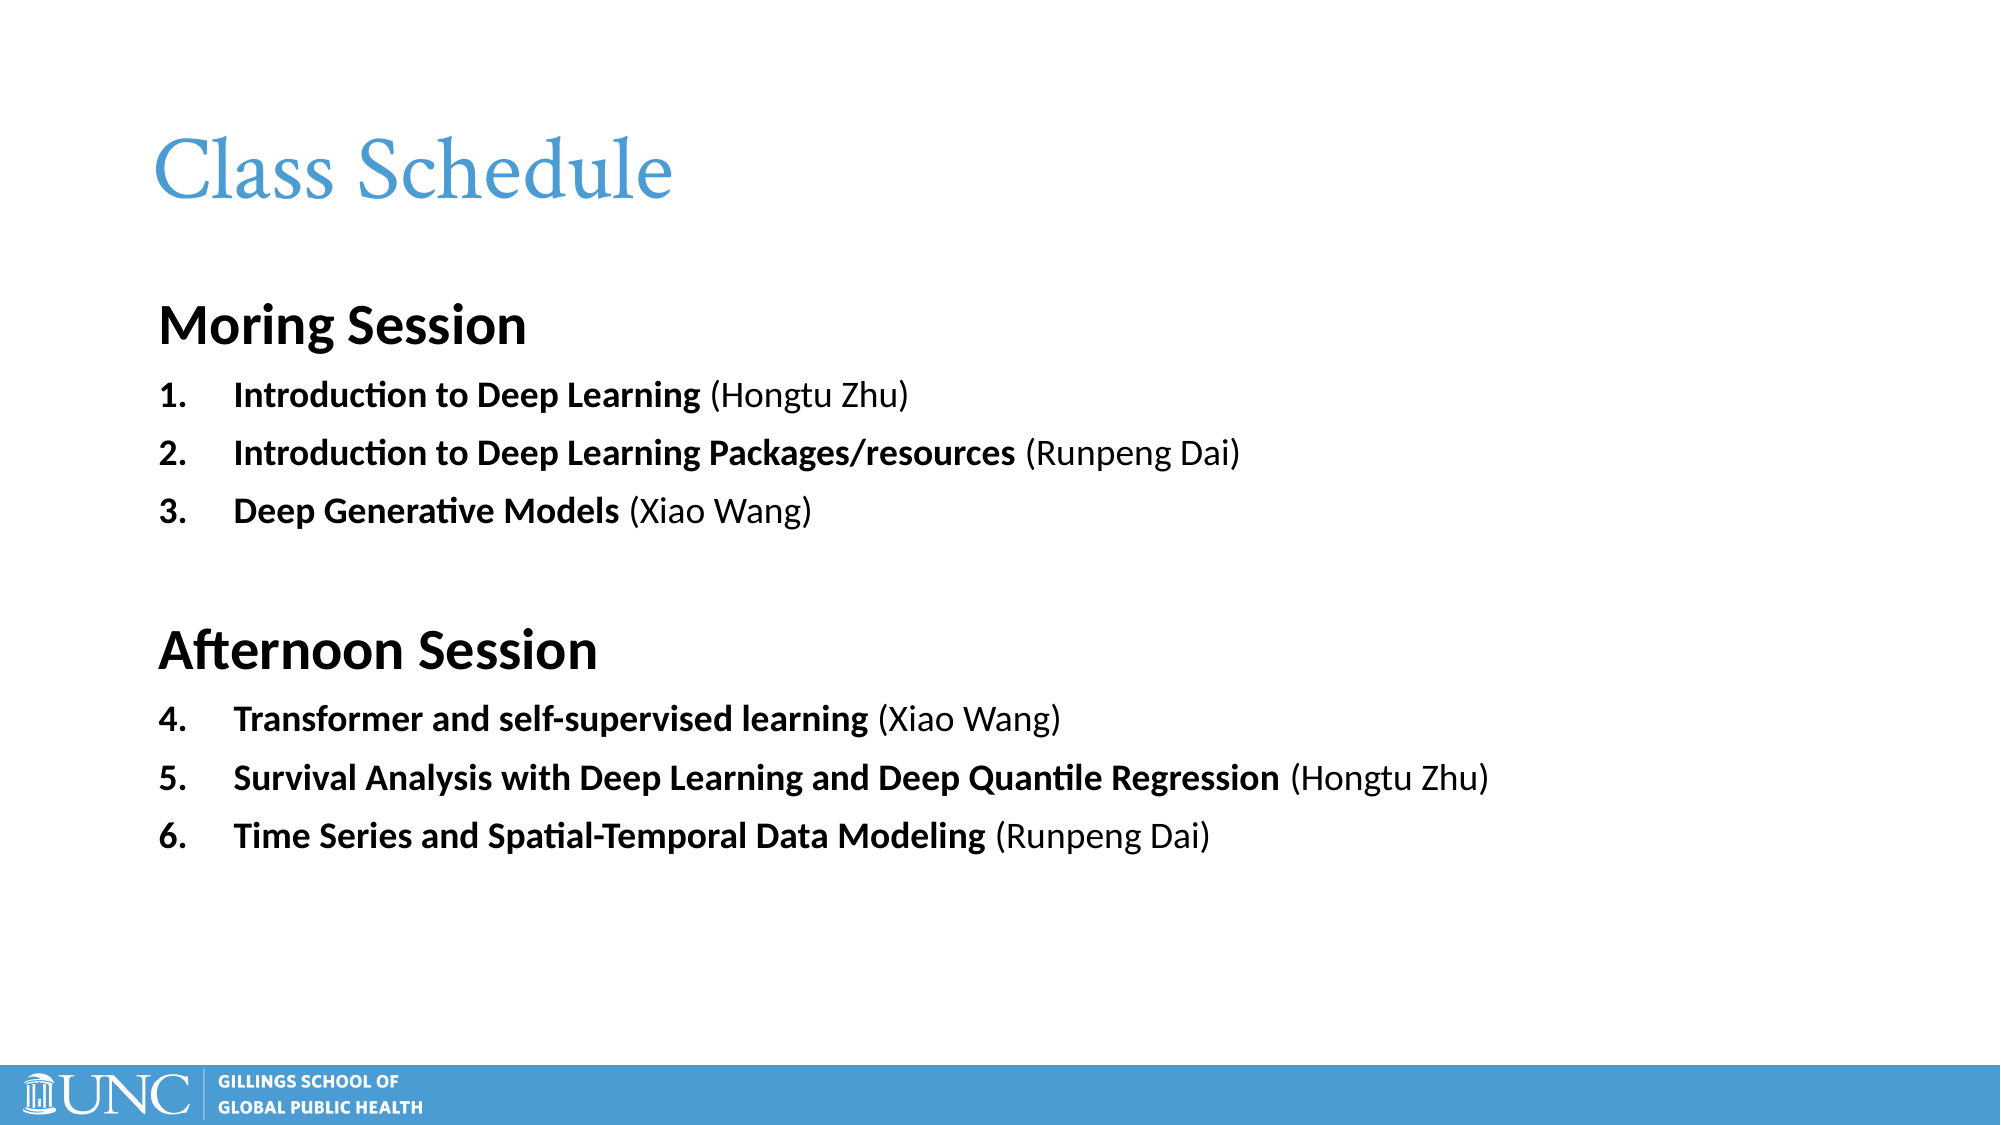

# Class Schedule
Moring Session
Introduction to Deep Learning (Hongtu Zhu)
Introduction to Deep Learning Packages/resources (Runpeng Dai)
Deep Generative Models (Xiao Wang)

Afternoon Session
Transformer and self-supervised learning (Xiao Wang)
Survival Analysis with Deep Learning and Deep Quantile Regression (Hongtu Zhu)
Time Series and Spatial-Temporal Data Modeling (Runpeng Dai)